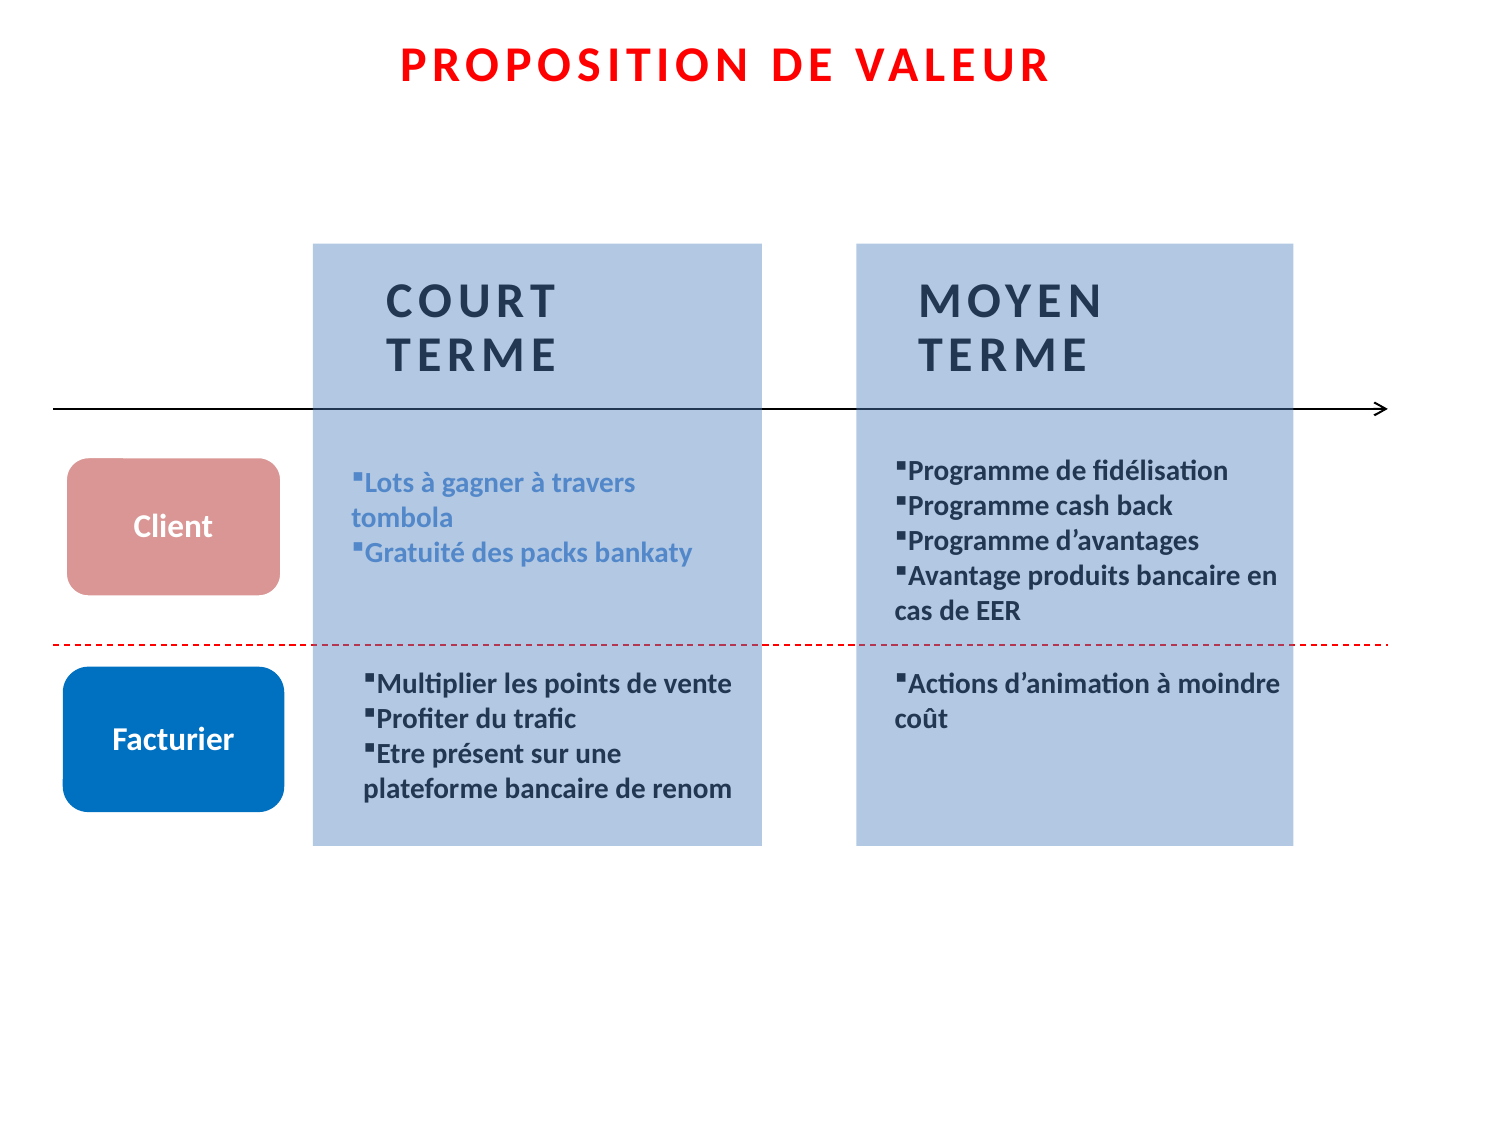

Proposition de valeur

Court terme
Moyen terme
Programme de fidélisation
Programme cash back
Programme d’avantages
Avantage produits bancaire en cas de EER

Client
Lots à gagner à travers tombola
Gratuité des packs bankaty
Multiplier les points de vente
Profiter du trafic
Etre présent sur une plateforme bancaire de renom
Actions d’animation à moindre coût

Facturier